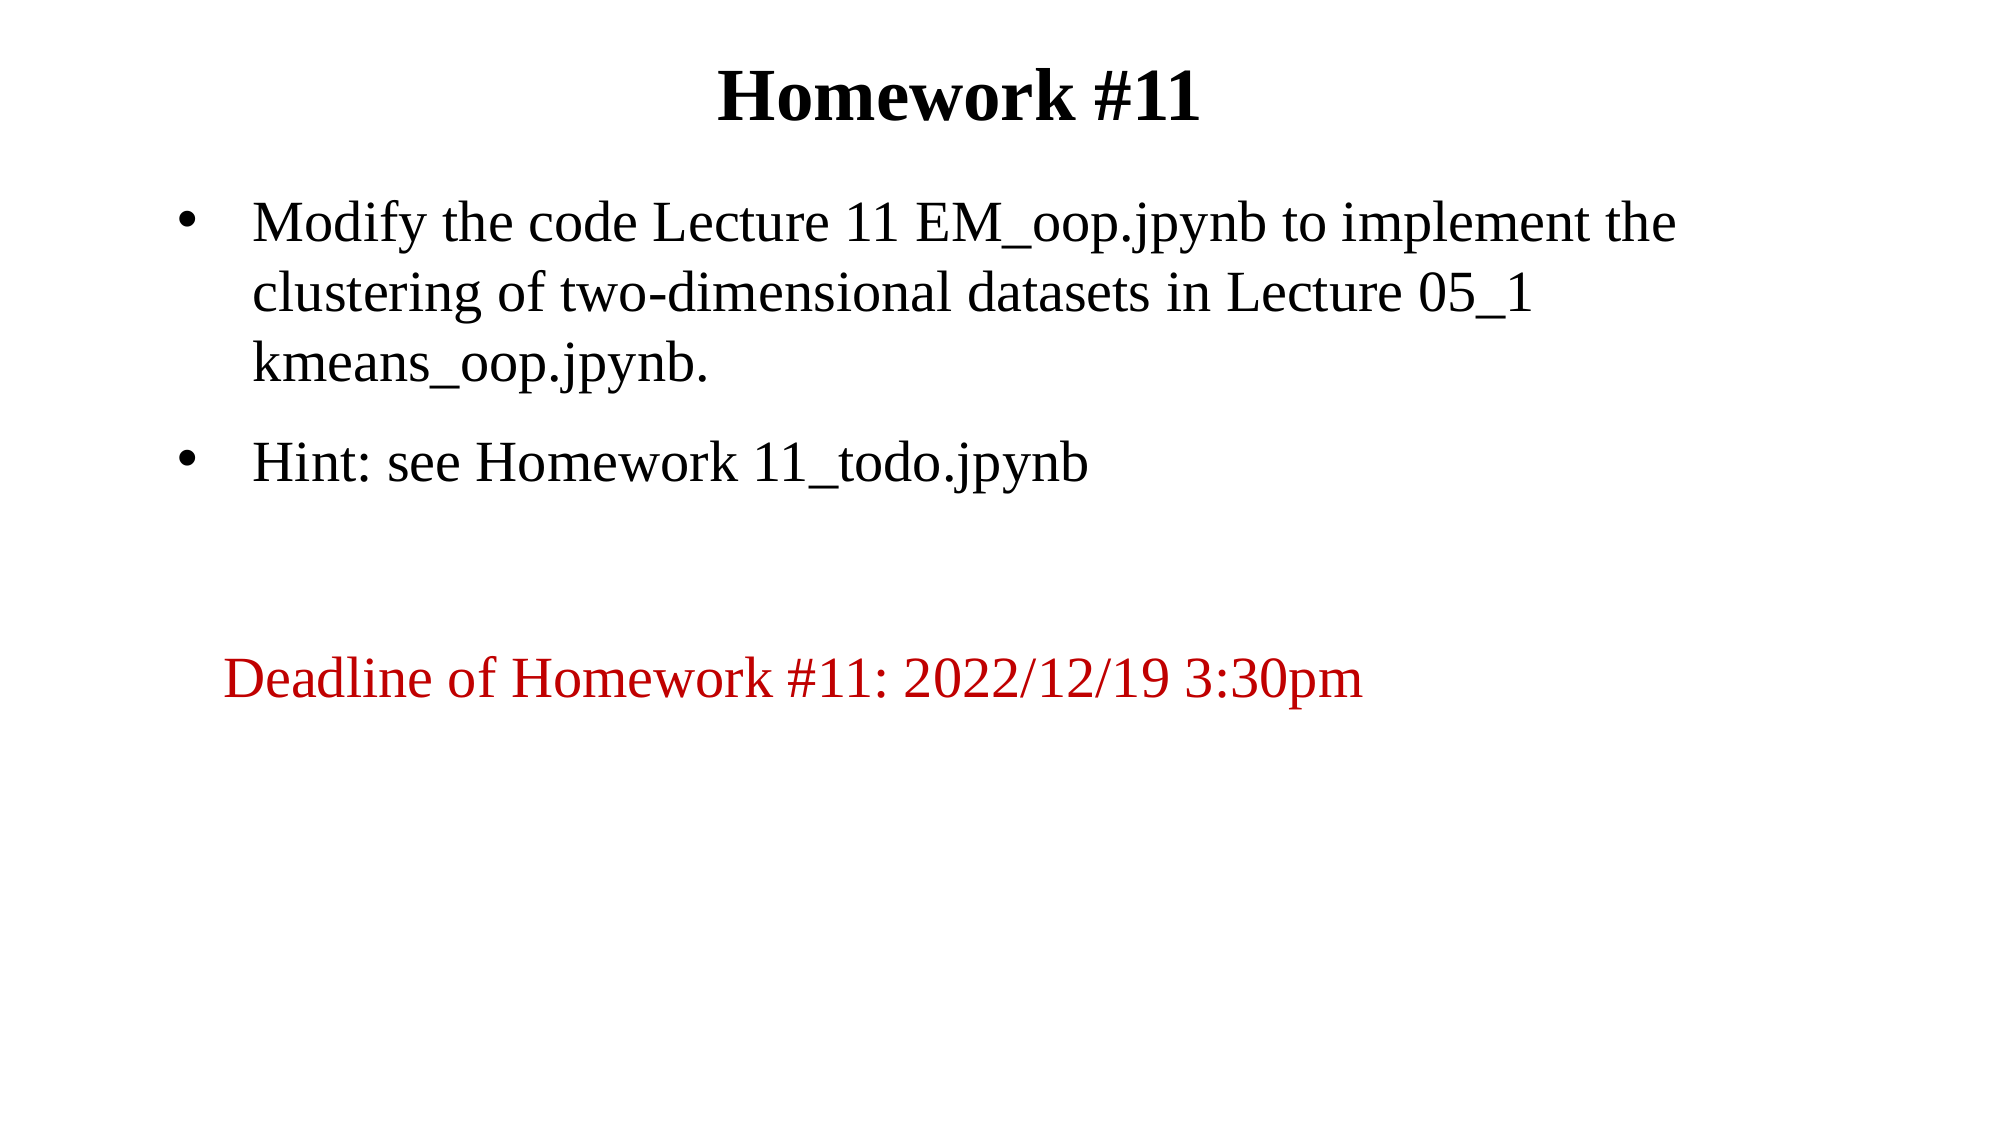

# Homework #11
Modify the code Lecture 11 EM_oop.jpynb to implement the clustering of two-dimensional datasets in Lecture 05_1 kmeans_oop.jpynb.

Hint: see Homework 11_todo.jpynb
Deadline of Homework #11: 2022/12/19 3:30pm